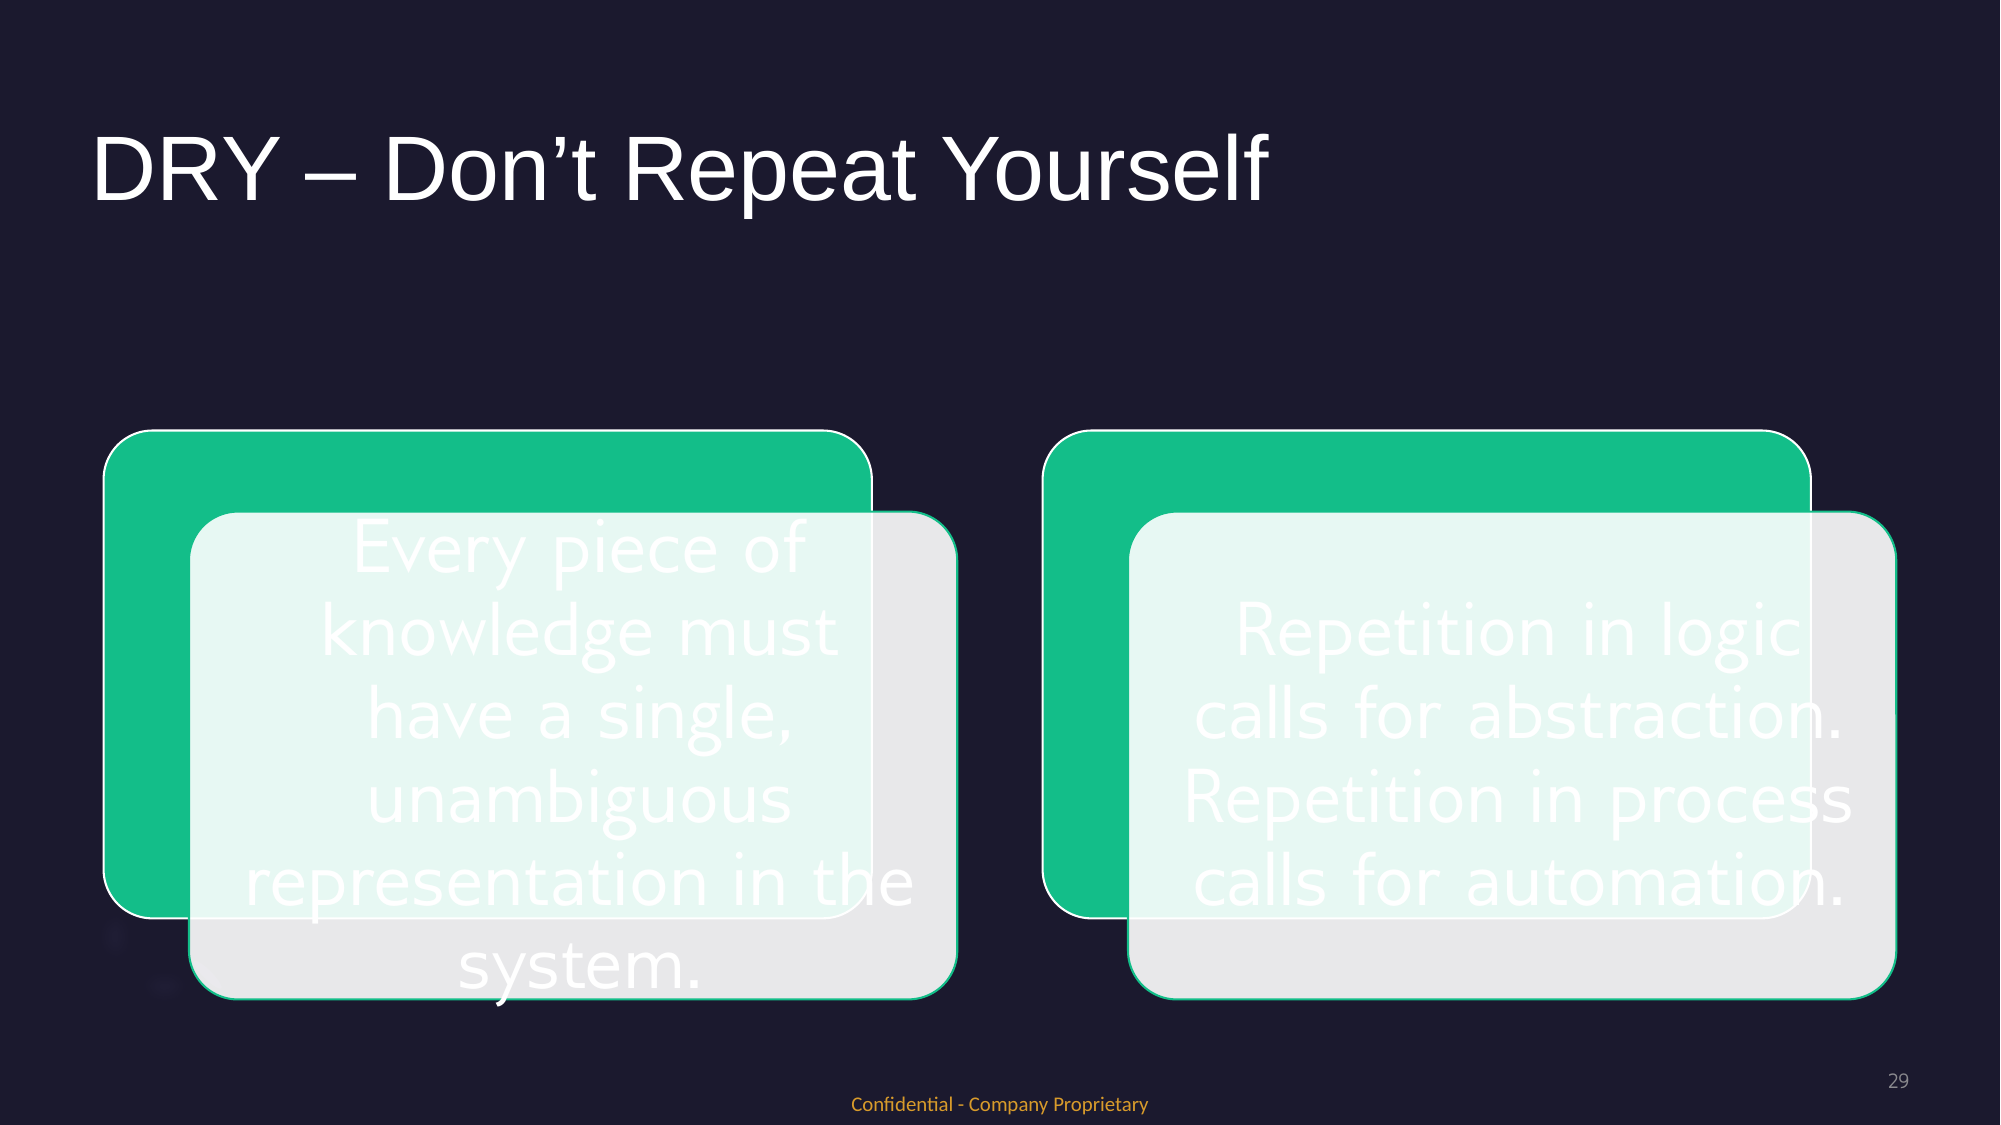

# DRY – Don’t Repeat Yourself
Every piece of knowledge must have a single, unambiguous representation in the system.
Repetition in logic calls for abstraction. Repetition in process calls for automation.
29